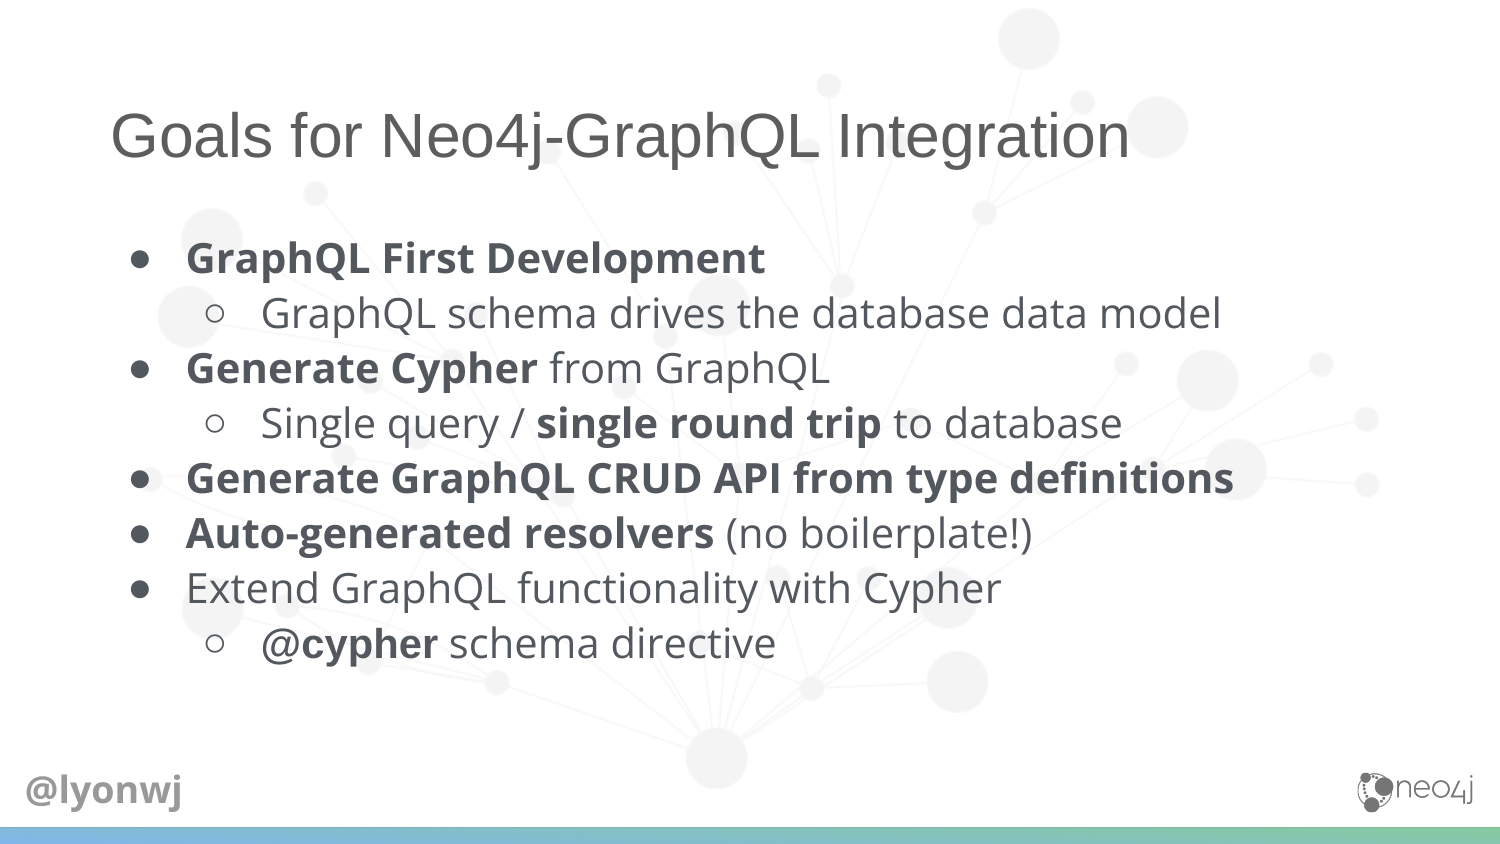

# Goals for Neo4j-GraphQL Integration
GraphQL First Development
GraphQL schema drives the database data model
Generate Cypher from GraphQL
Single query / single round trip to database
Generate GraphQL CRUD API from type definitions
Auto-generated resolvers (no boilerplate!)
Extend GraphQL functionality with Cypher
@cypher schema directive
@lyonwj